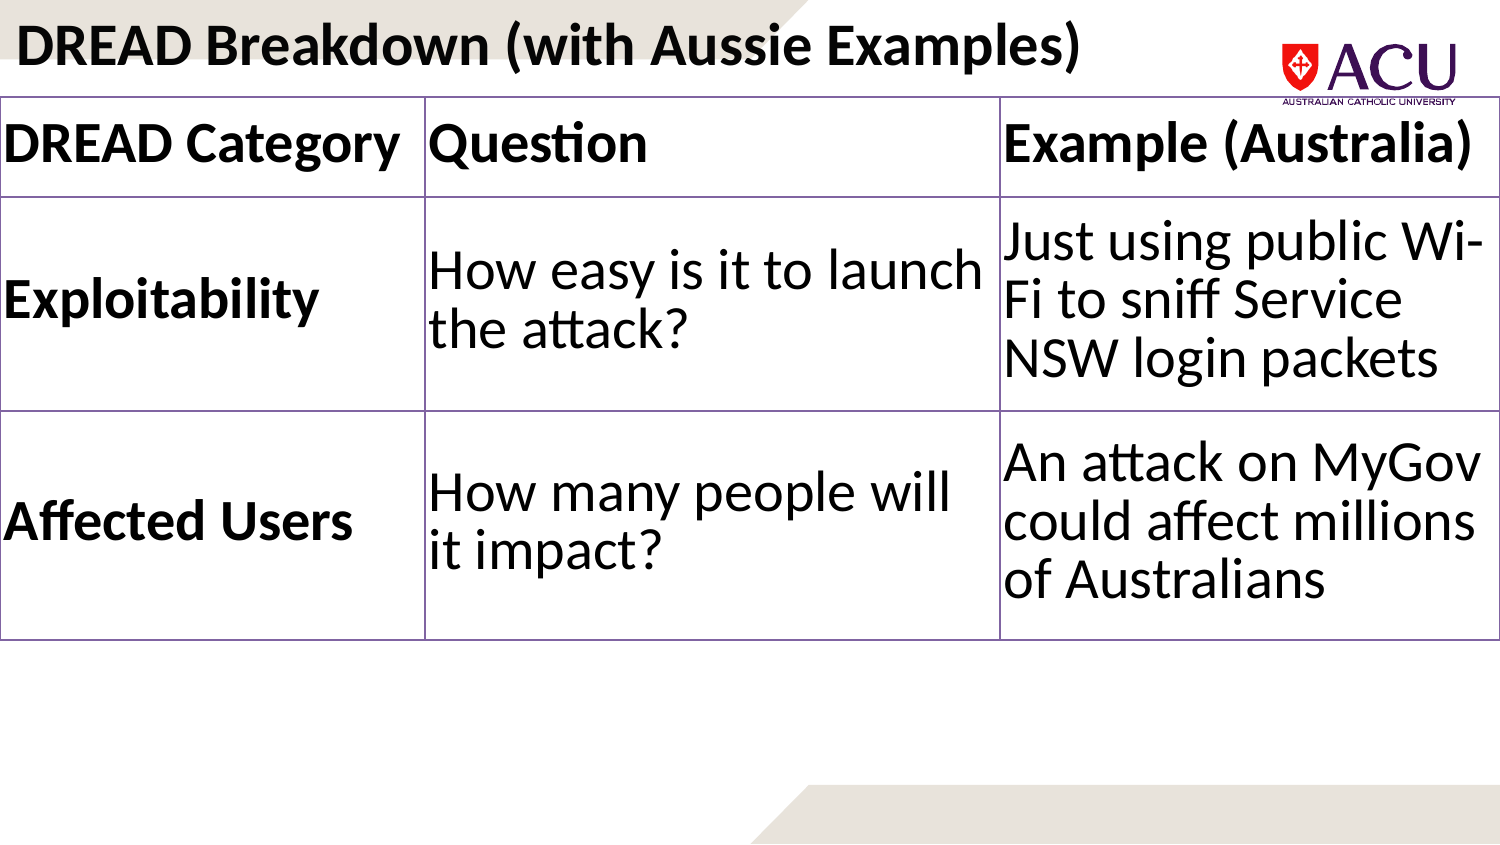

# DREAD Breakdown (with Aussie Examples)
| DREAD Category | Question | Example (Australia) |
| --- | --- | --- |
| Exploitability | How easy is it to launch the attack? | Just using public Wi-Fi to sniff Service NSW login packets |
| Affected Users | How many people will it impact? | An attack on MyGov could affect millions of Australians |